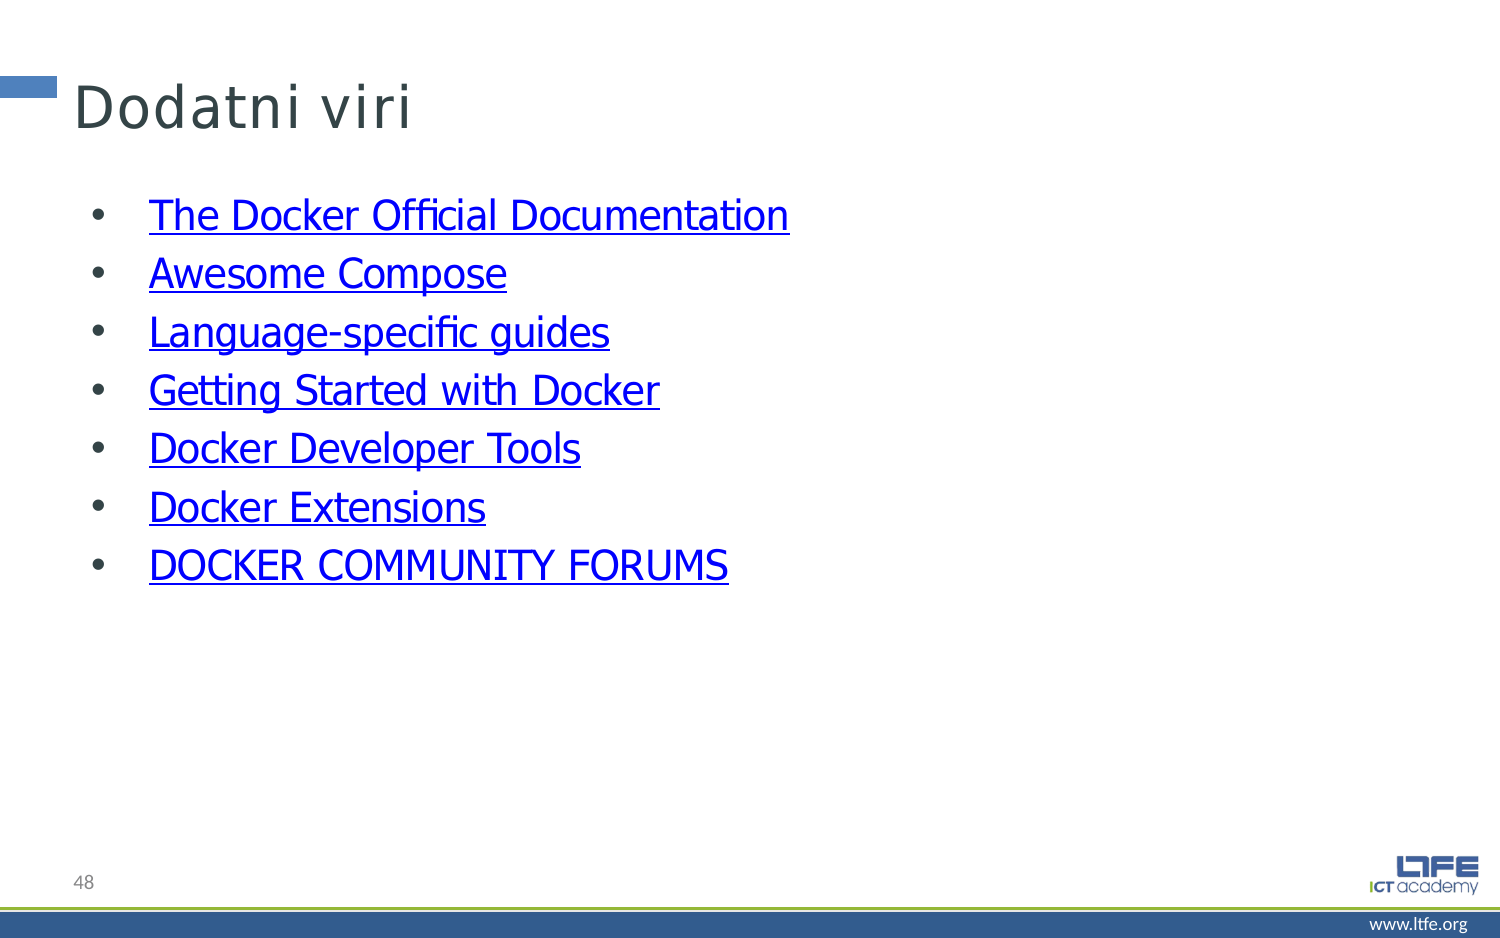

# Dodatni viri
The Docker Official Documentation
Awesome Compose
Language-specific guides
Getting Started with Docker
Docker Developer Tools
Docker Extensions
DOCKER COMMUNITY FORUMS

48